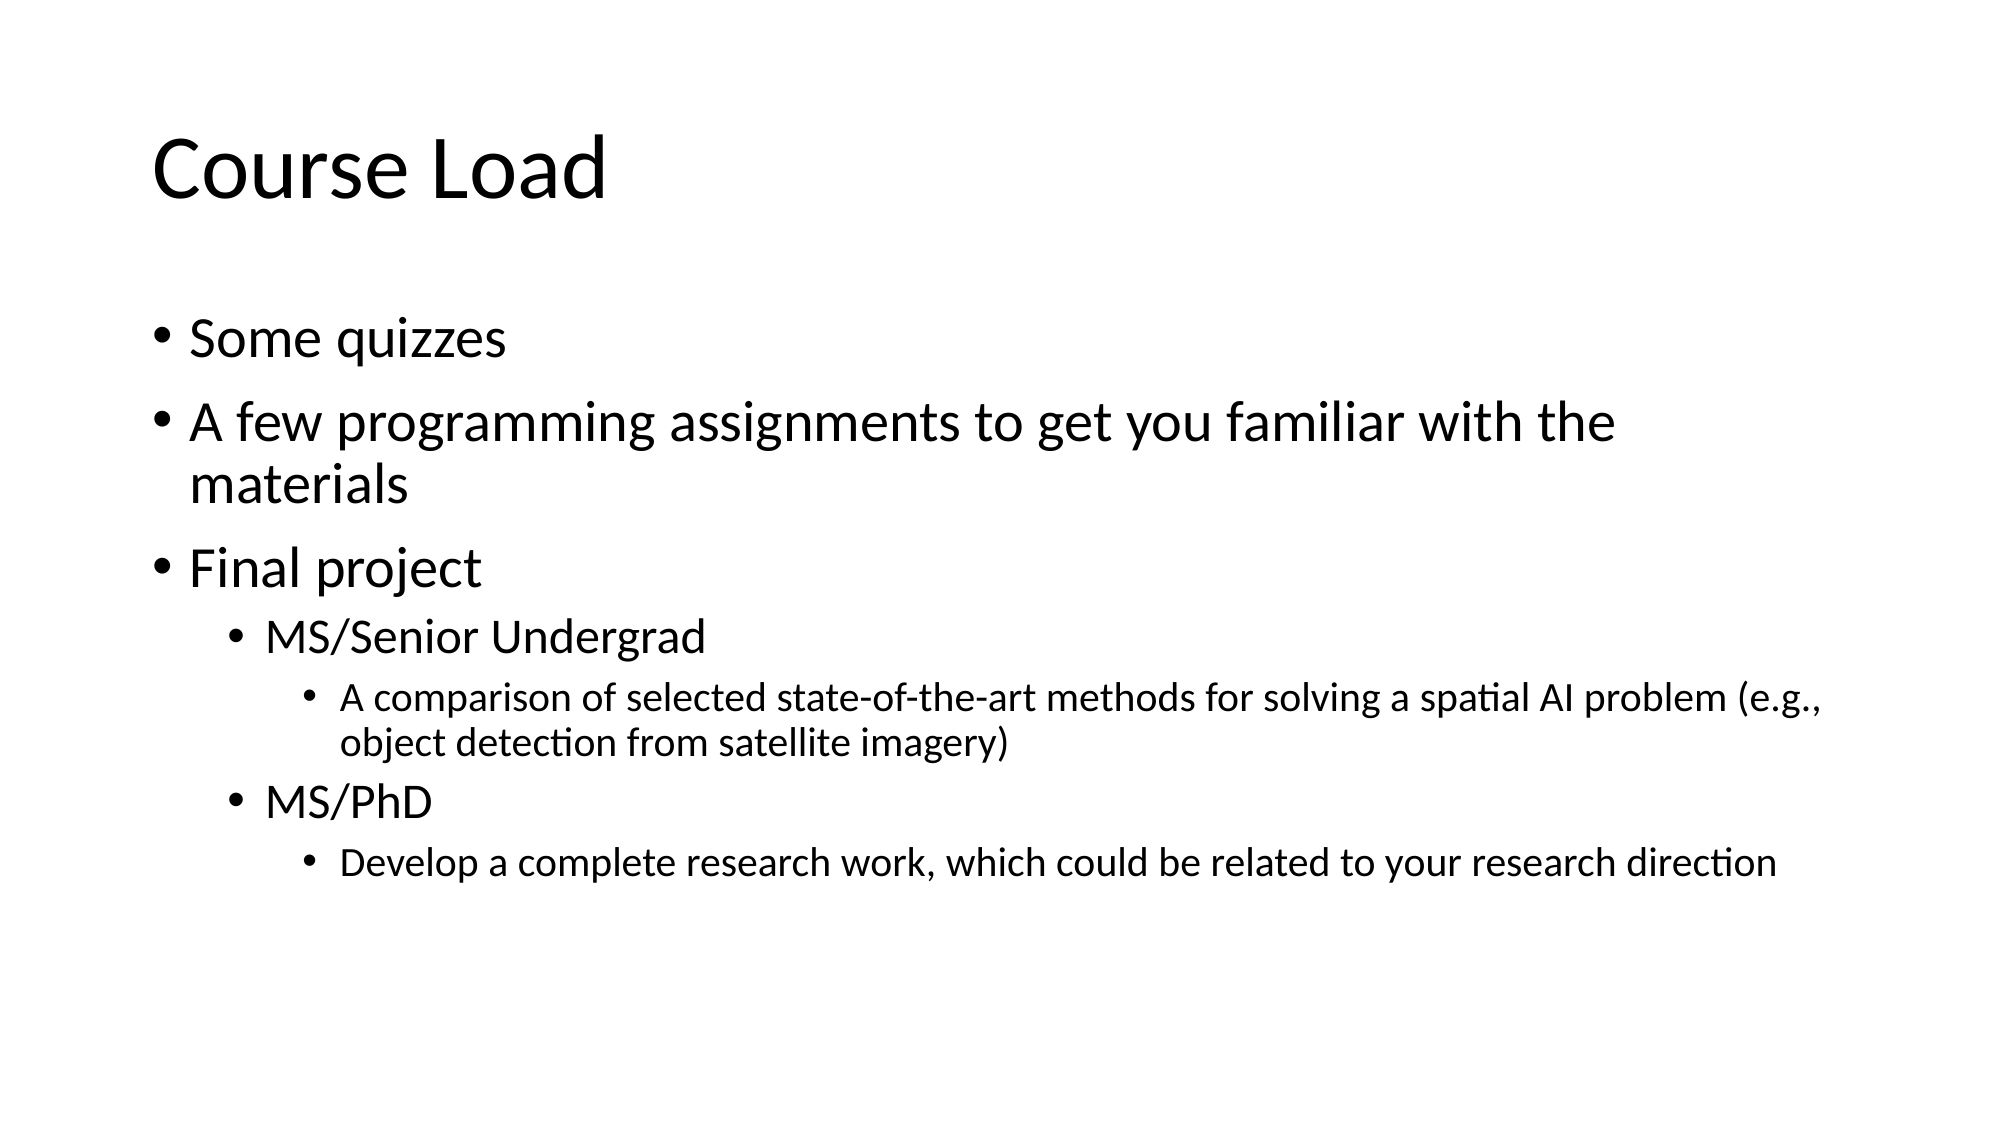

# Course Load
Some quizzes
A few programming assignments to get you familiar with the materials
Final project
MS/Senior Undergrad
A comparison of selected state-of-the-art methods for solving a spatial AI problem (e.g., object detection from satellite imagery)
MS/PhD
Develop a complete research work, which could be related to your research direction